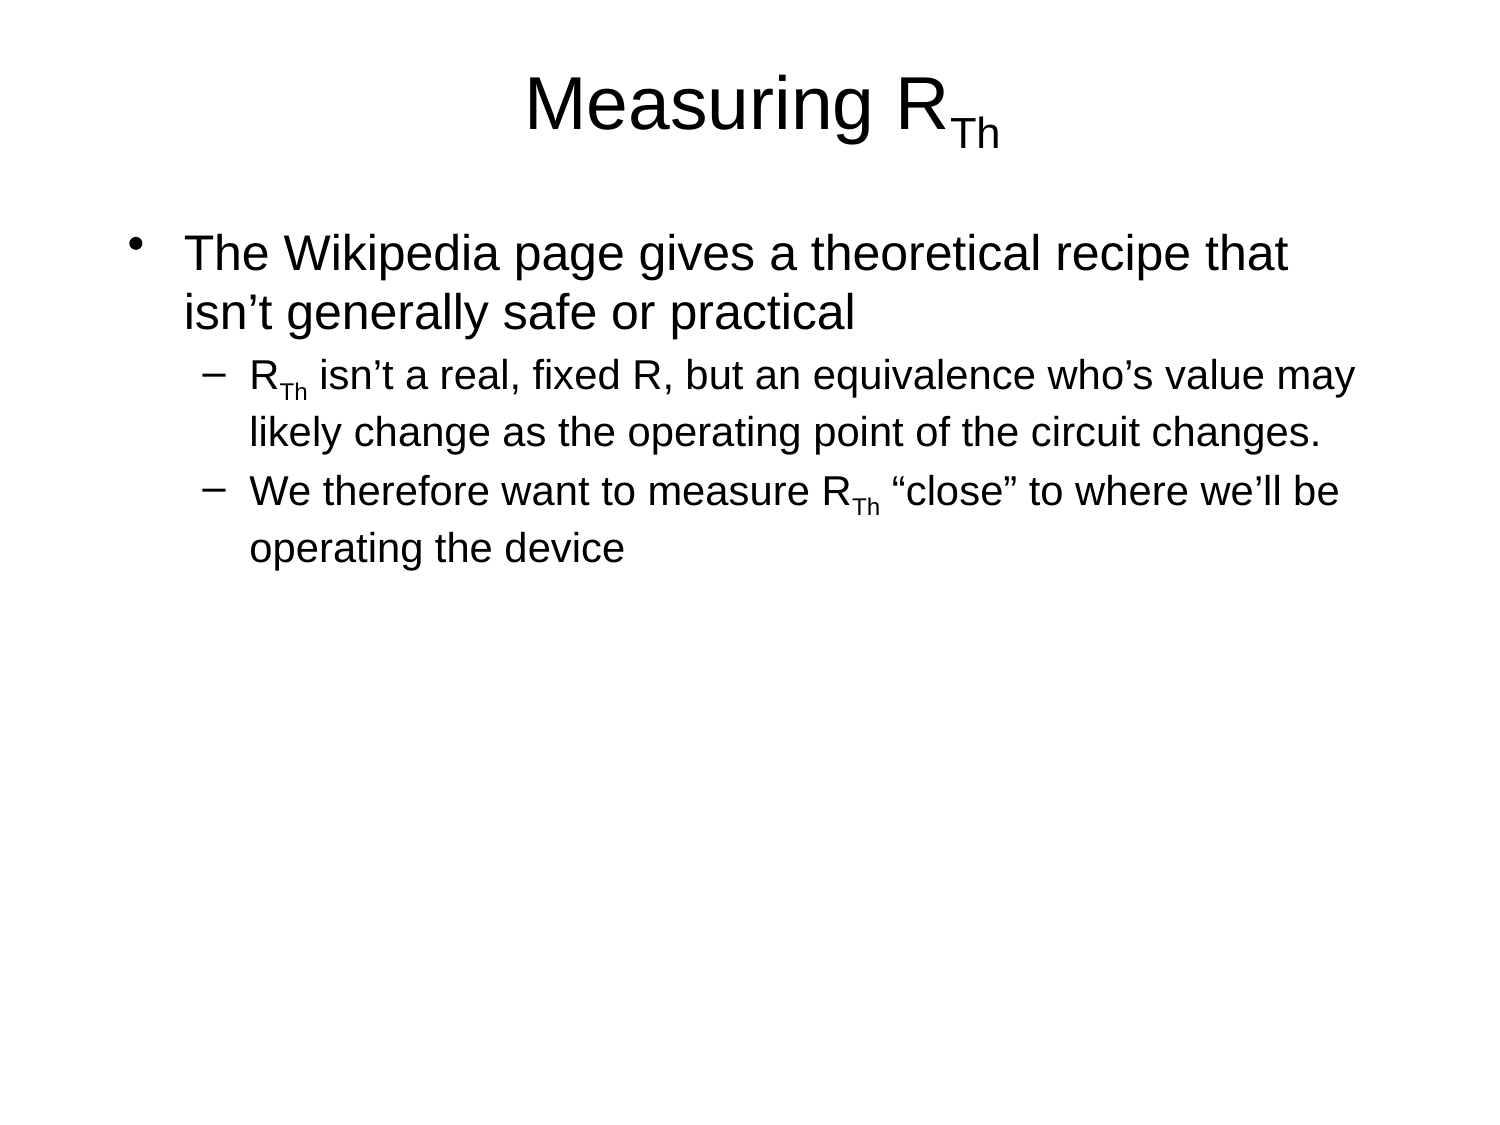

# Measuring RTh
The Wikipedia page gives a theoretical recipe that isn’t generally safe or practical
RTh isn’t a real, fixed R, but an equivalence who’s value may likely change as the operating point of the circuit changes.
We therefore want to measure RTh “close” to where we’ll be operating the device